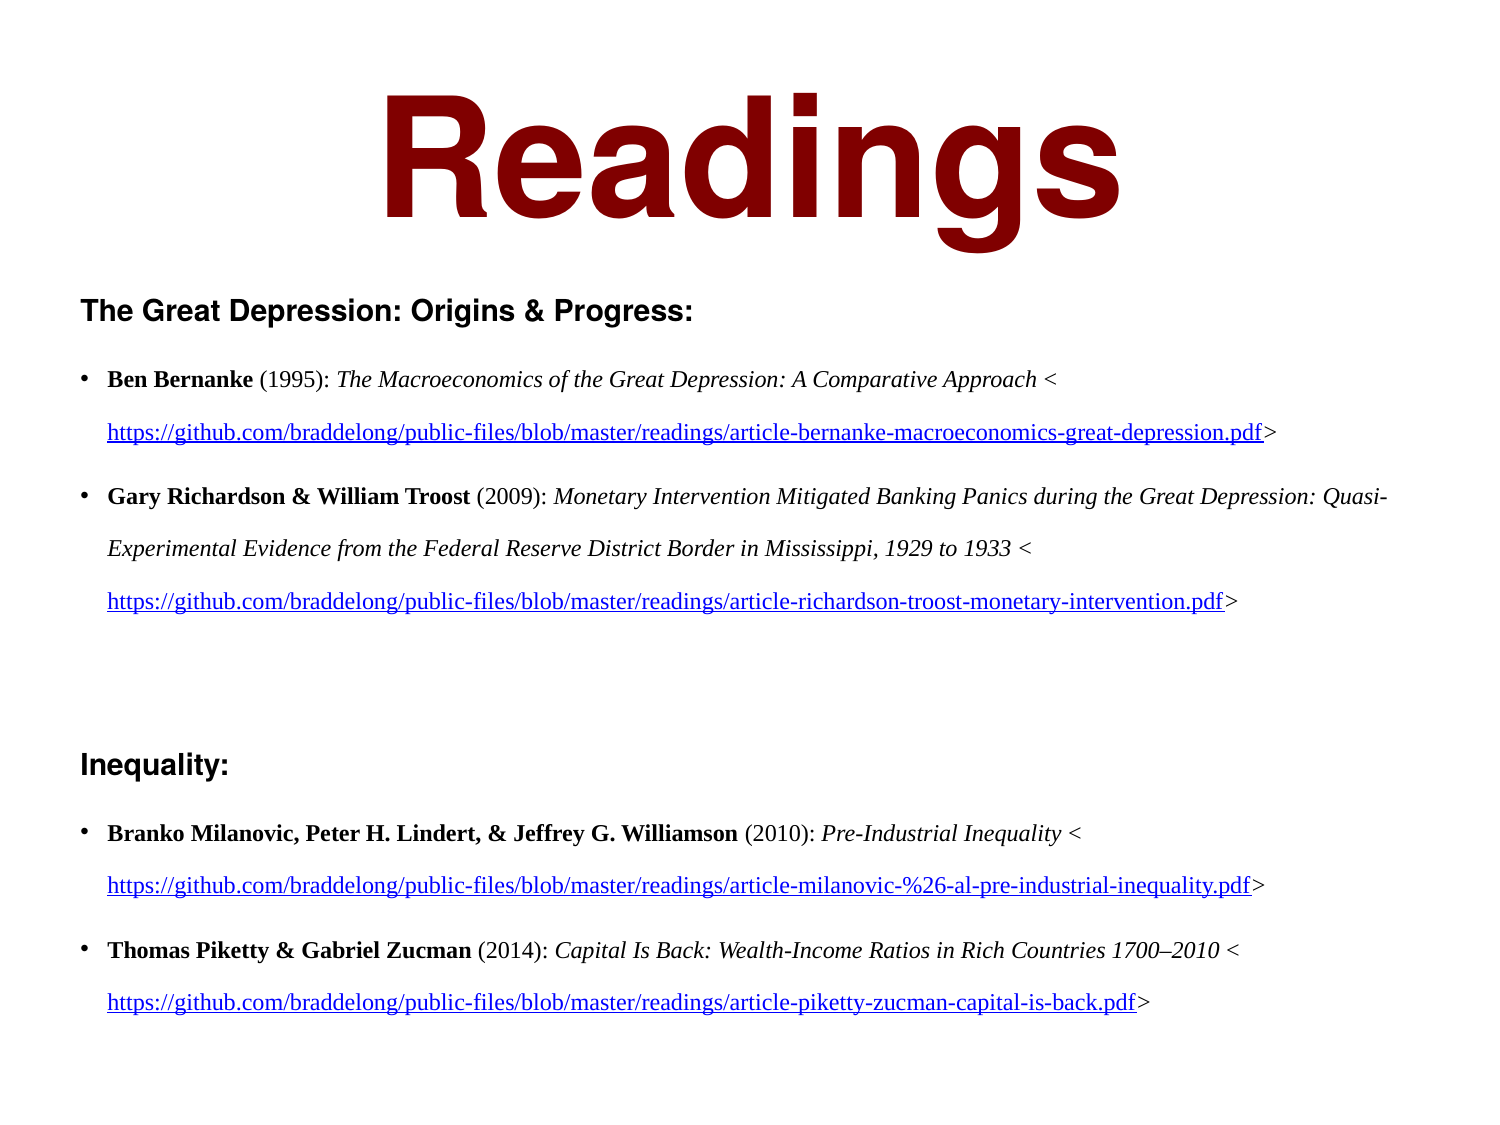

Readings
The Great Depression: Origins & Progress:
Ben Bernanke (1995): The Macroeconomics of the Great Depression: A Comparative Approach <https://github.com/braddelong/public-files/blob/master/readings/article-bernanke-macroeconomics-great-depression.pdf>
Gary Richardson & William Troost (2009): Monetary Intervention Mitigated Banking Panics during the Great Depression: Quasi-Experimental Evidence from the Federal Reserve District Border in Mississippi, 1929 to 1933 <https://github.com/braddelong/public-files/blob/master/readings/article-richardson-troost-monetary-intervention.pdf>

Inequality:
Branko Milanovic, Peter H. Lindert, & Jeffrey G. Williamson (2010): Pre-Industrial Inequality <https://github.com/braddelong/public-files/blob/master/readings/article-milanovic-%26-al-pre-industrial-inequality.pdf>
Thomas Piketty & Gabriel Zucman (2014): Capital Is Back: Wealth-Income Ratios in Rich Countries 1700–2010 <https://github.com/braddelong/public-files/blob/master/readings/article-piketty-zucman-capital-is-back.pdf>